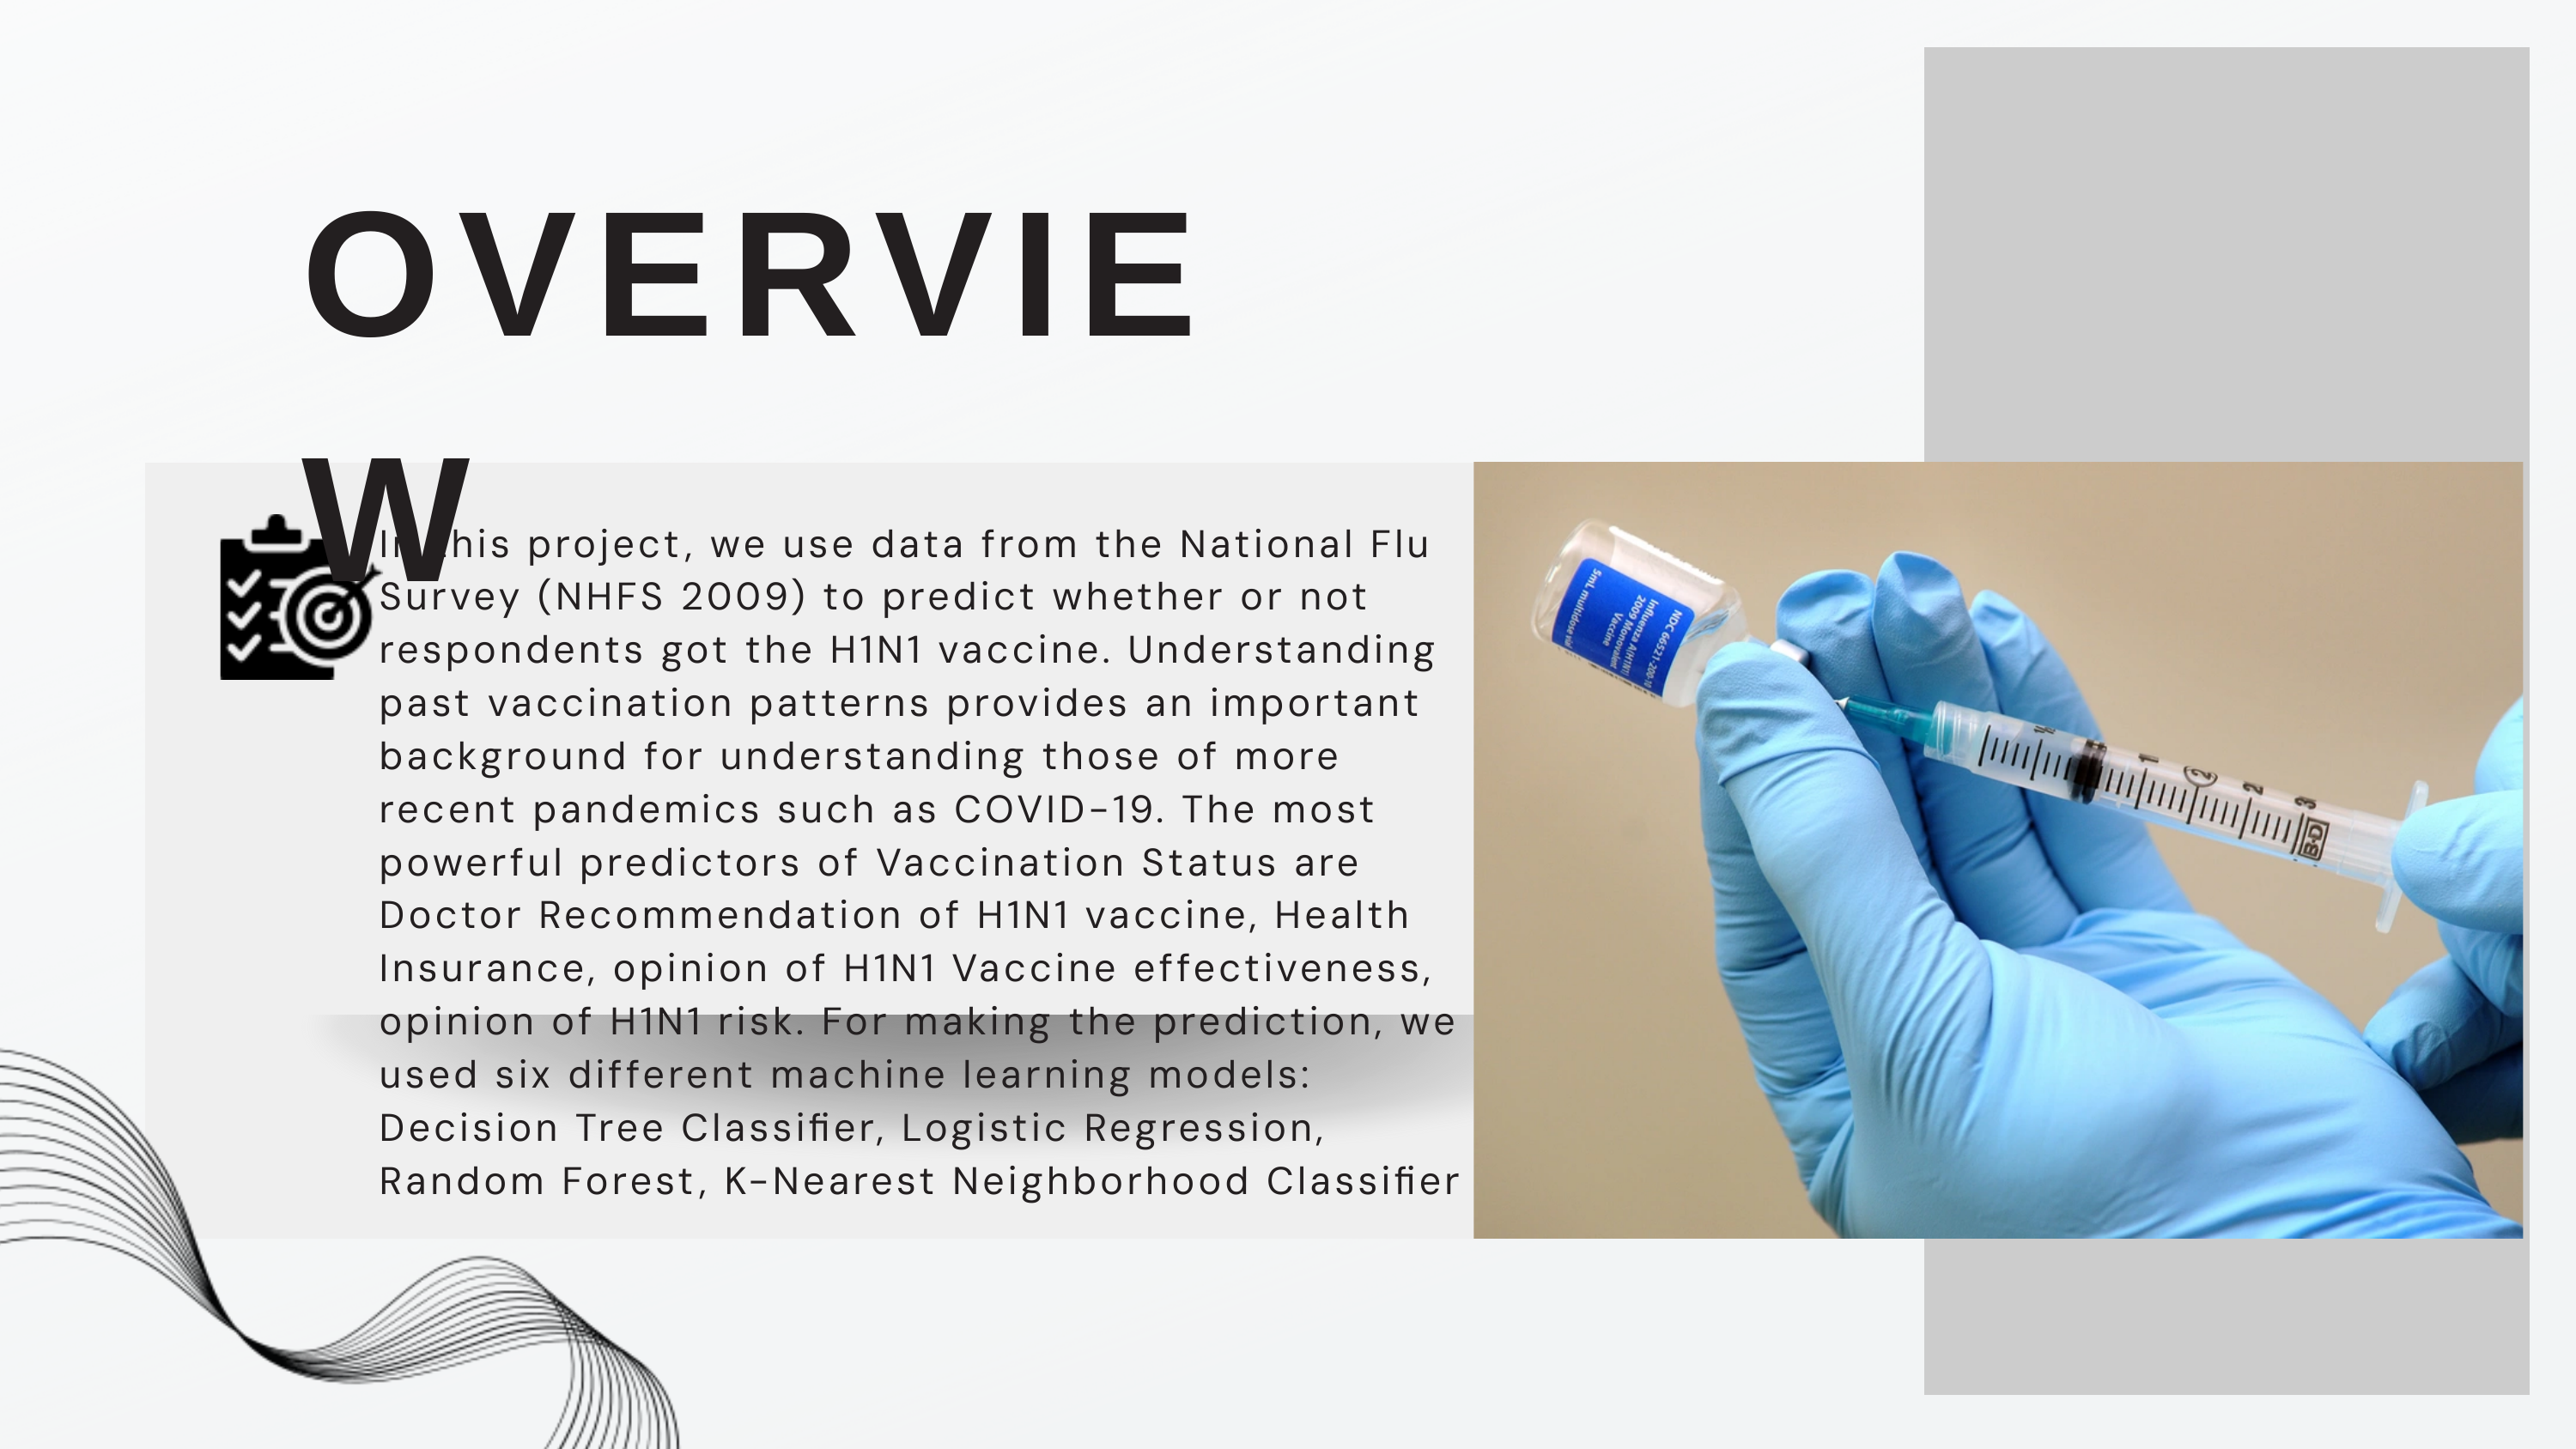

OVERVIEW

In this project, we use data from the National Flu Survey (NHFS 2009) to predict whether or not respondents got the H1N1 vaccine. Understanding past vaccination patterns provides an important background for understanding those of more recent pandemics such as COVID-19. The most powerful predictors of Vaccination Status are Doctor Recommendation of H1N1 vaccine, Health Insurance, opinion of H1N1 Vaccine effectiveness, opinion of H1N1 risk. For making the prediction, we used six different machine learning models: Decision Tree Classifier, Logistic Regression, Random Forest, K-Nearest Neighborhood Classifier